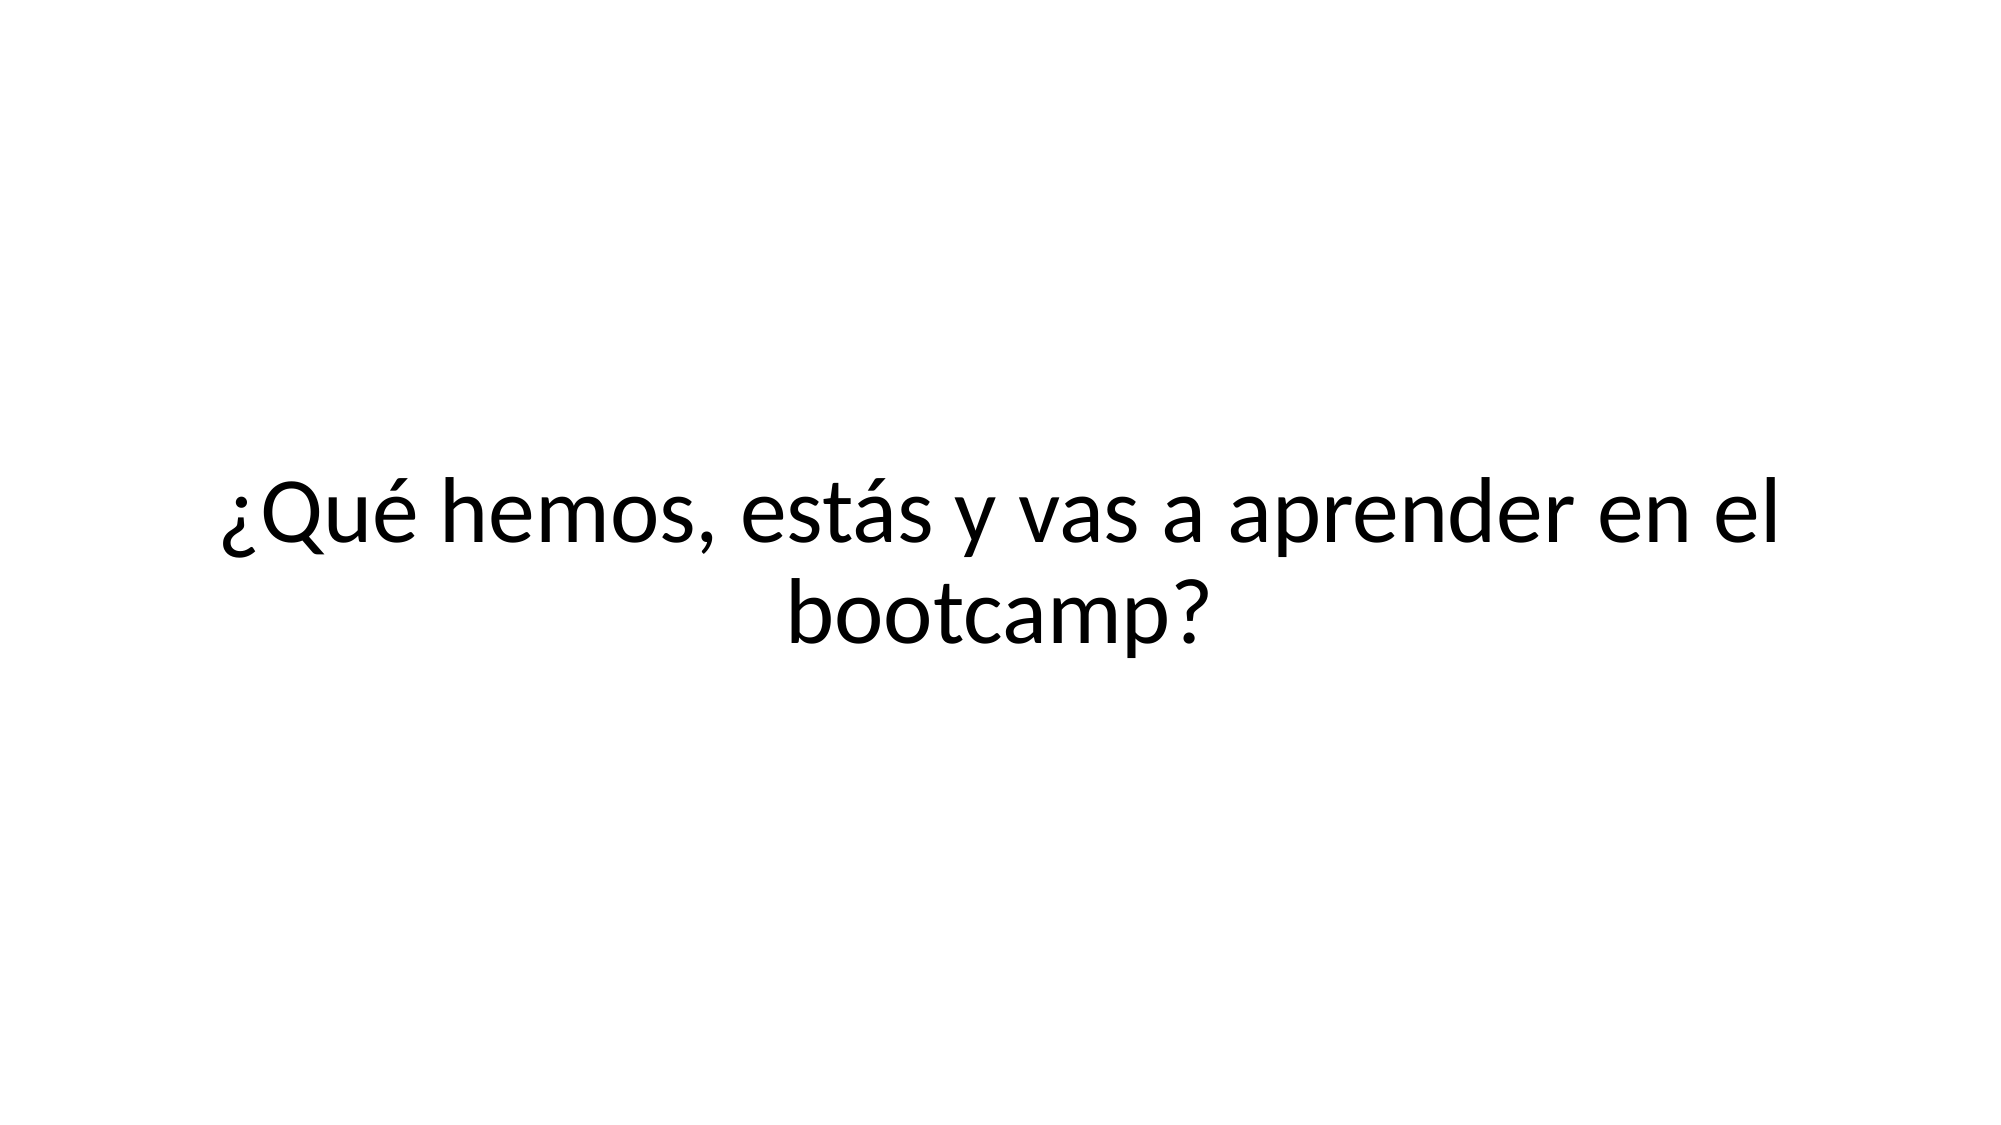

¿Qué hemos, estás y vas a aprender en el bootcamp?